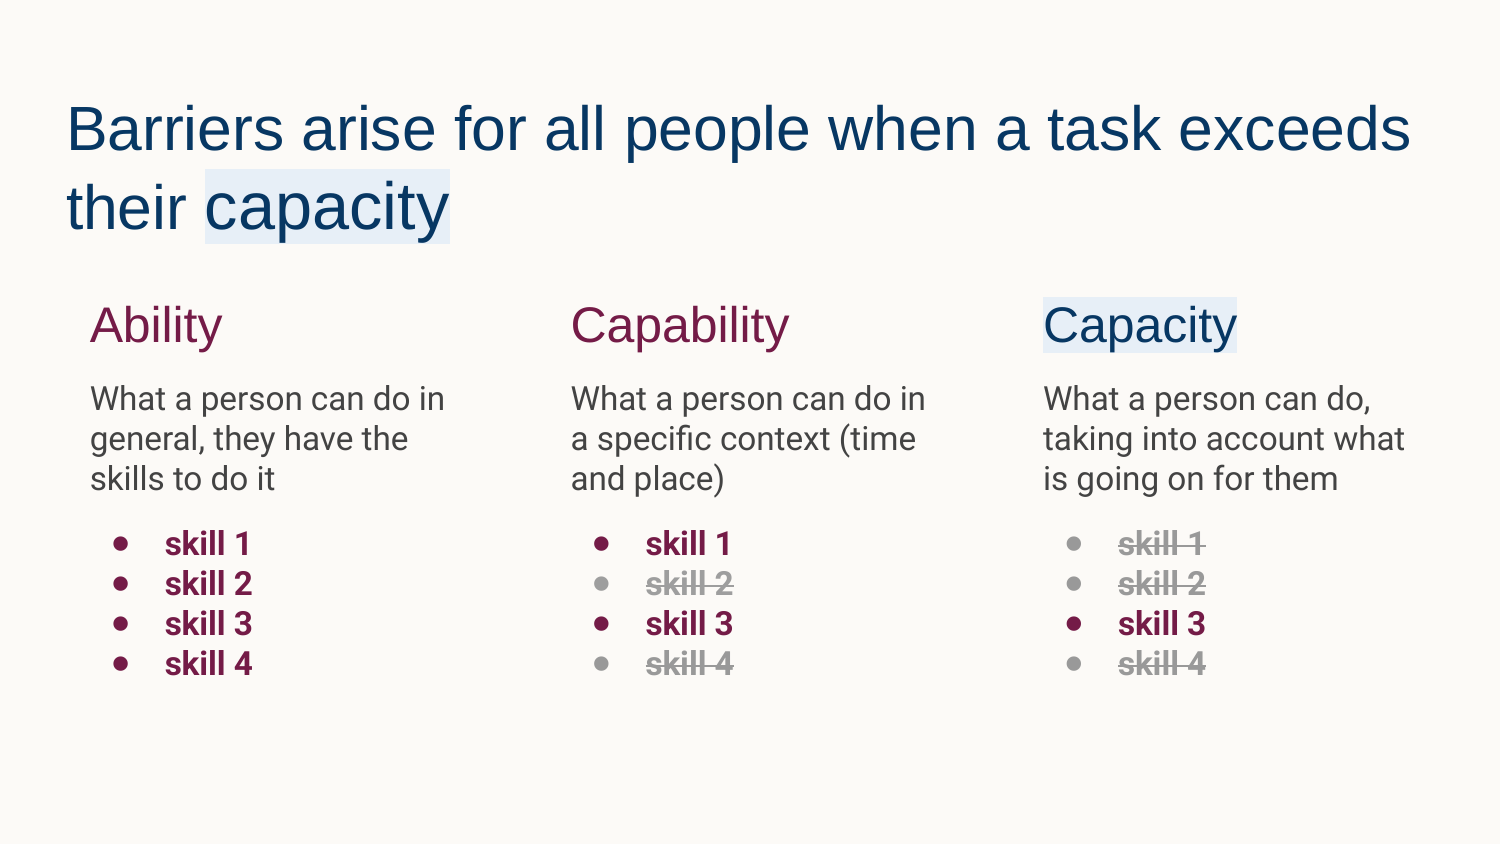

# Barriers arise for all people when a task exceeds their capacity
Ability
What a person can do in general, they have the skills to do it
skill 1
skill 2
skill 3
skill 4

Capability
What a person can do in a specific context (time and place)
skill 1
skill 2
skill 3
skill 4

Capacity
What a person can do, taking into account what is going on for them
skill 1
skill 2
skill 3
skill 4